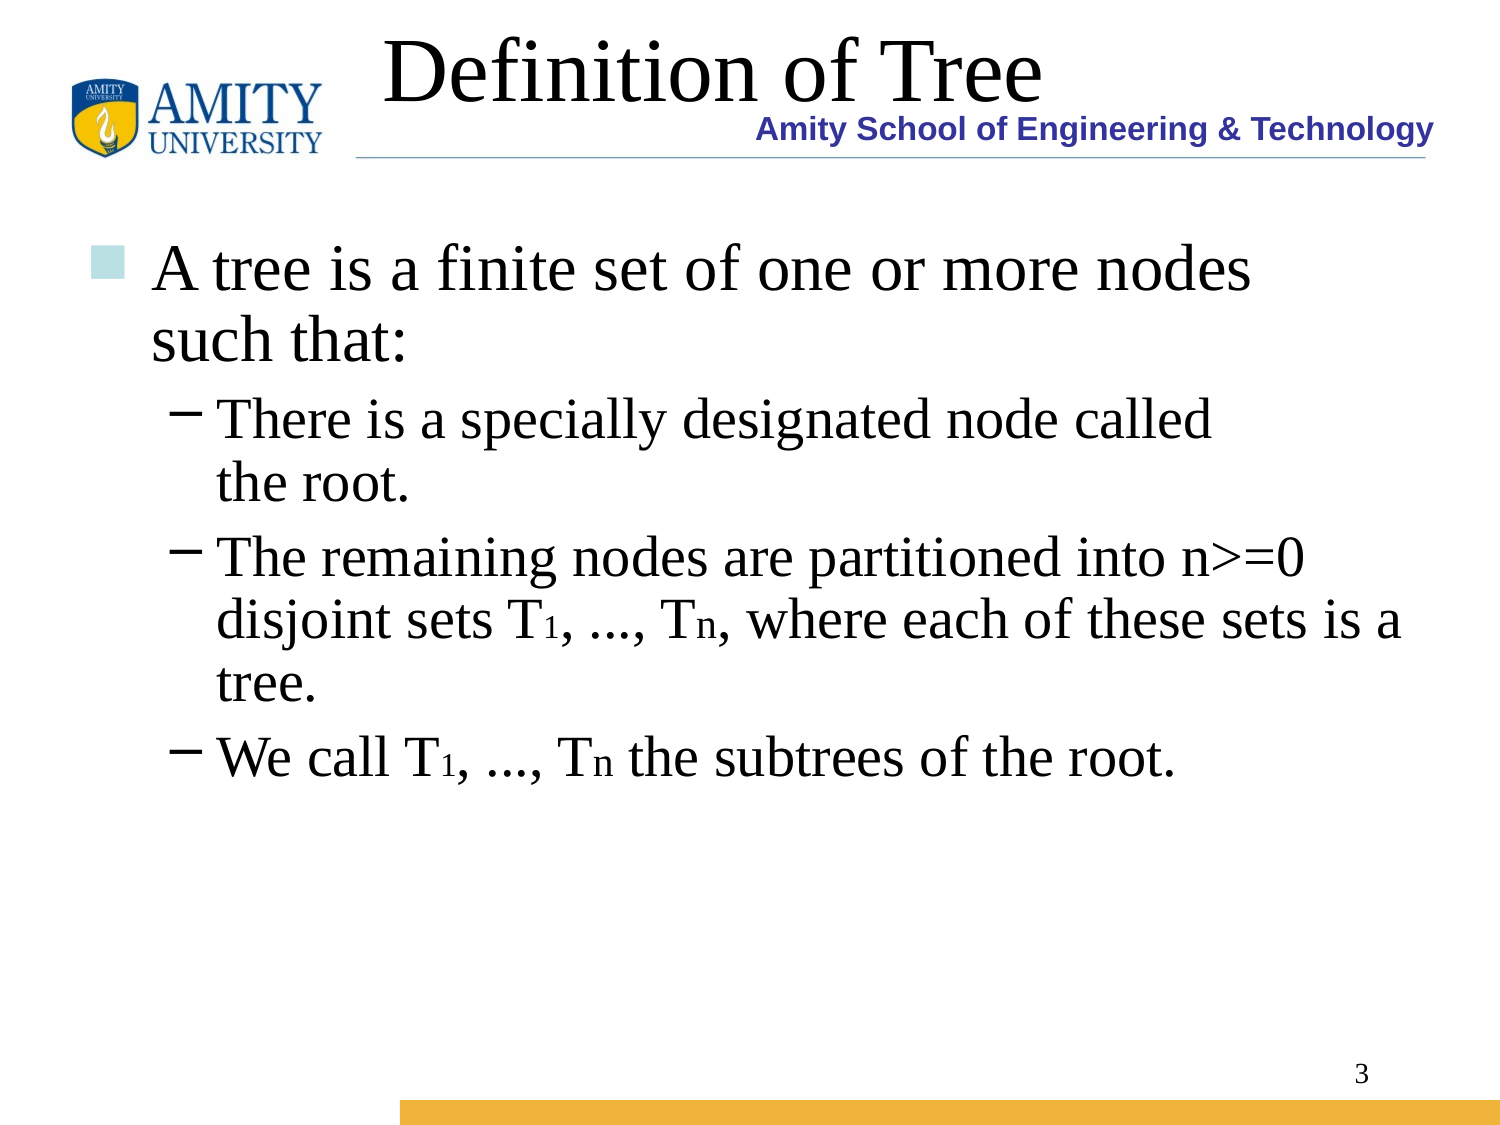

Definition of Tree
A tree is a finite set of one or more nodes
such that:
There is a specially designated node called
the root.
The remaining nodes are partitioned into n>=0 disjoint sets T1, ..., Tn, where each of these sets is a tree.
We call T1, ..., Tn the subtrees of the root.
3